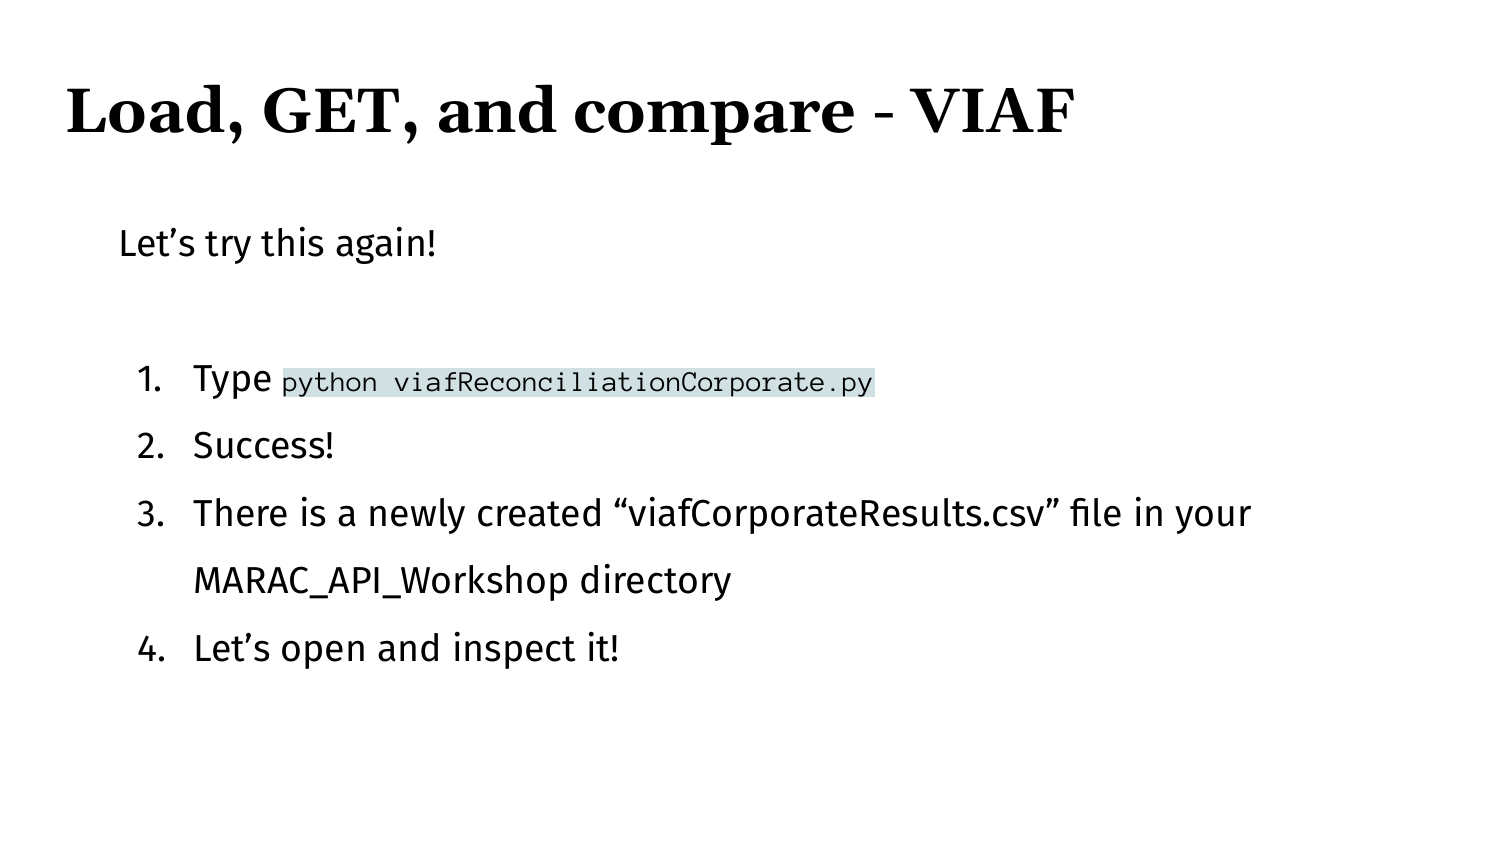

# Load, GET, and compare - VIAF
Let’s try this again!

Type python viafReconciliationCorporate.py
Success!
There is a newly created “viafCorporateResults.csv” file in your MARAC_API_Workshop directory
Let’s open and inspect it!